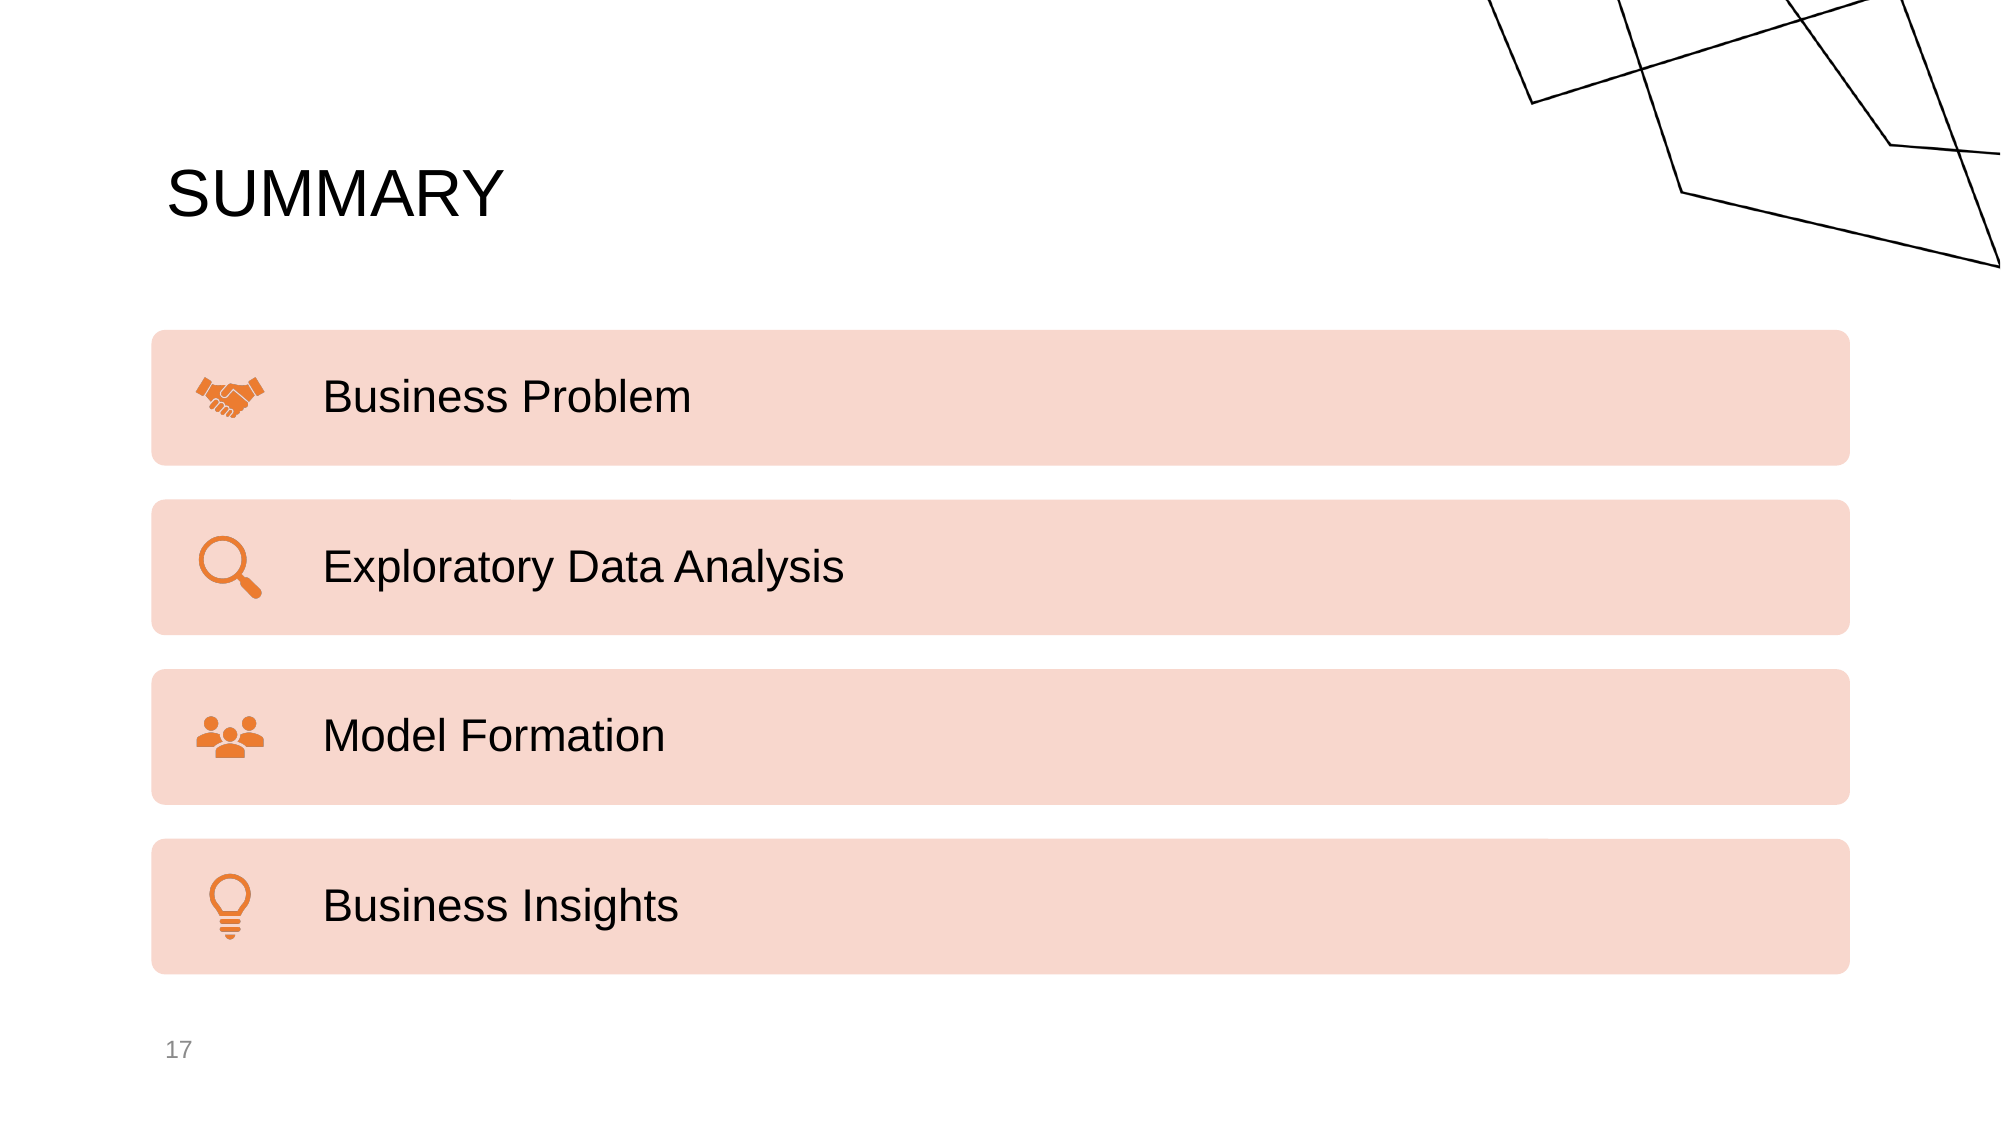

# SUMMARY
Business Problem
Exploratory Data Analysis
Model Formation
Business Insights
17